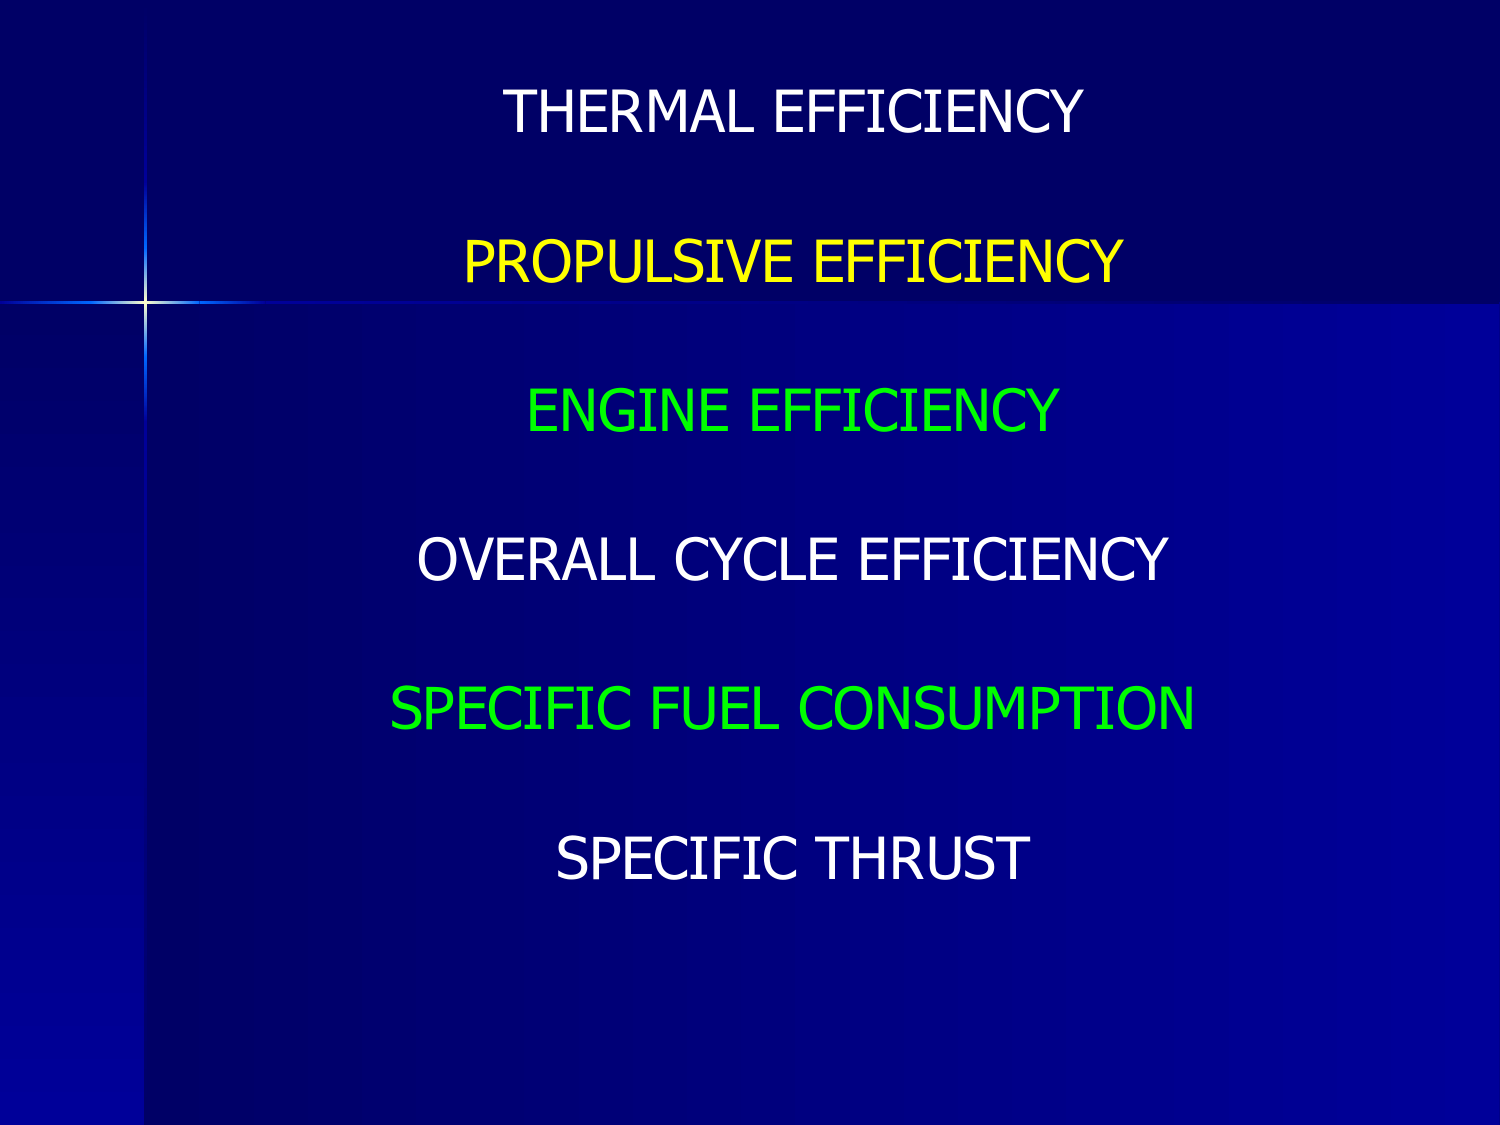

THERMAL EFFICIENCY

PROPULSIVE EFFICIENCY

ENGINE EFFICIENCY

OVERALL CYCLE EFFICIENCY

SPECIFIC FUEL CONSUMPTION

SPECIFIC THRUST